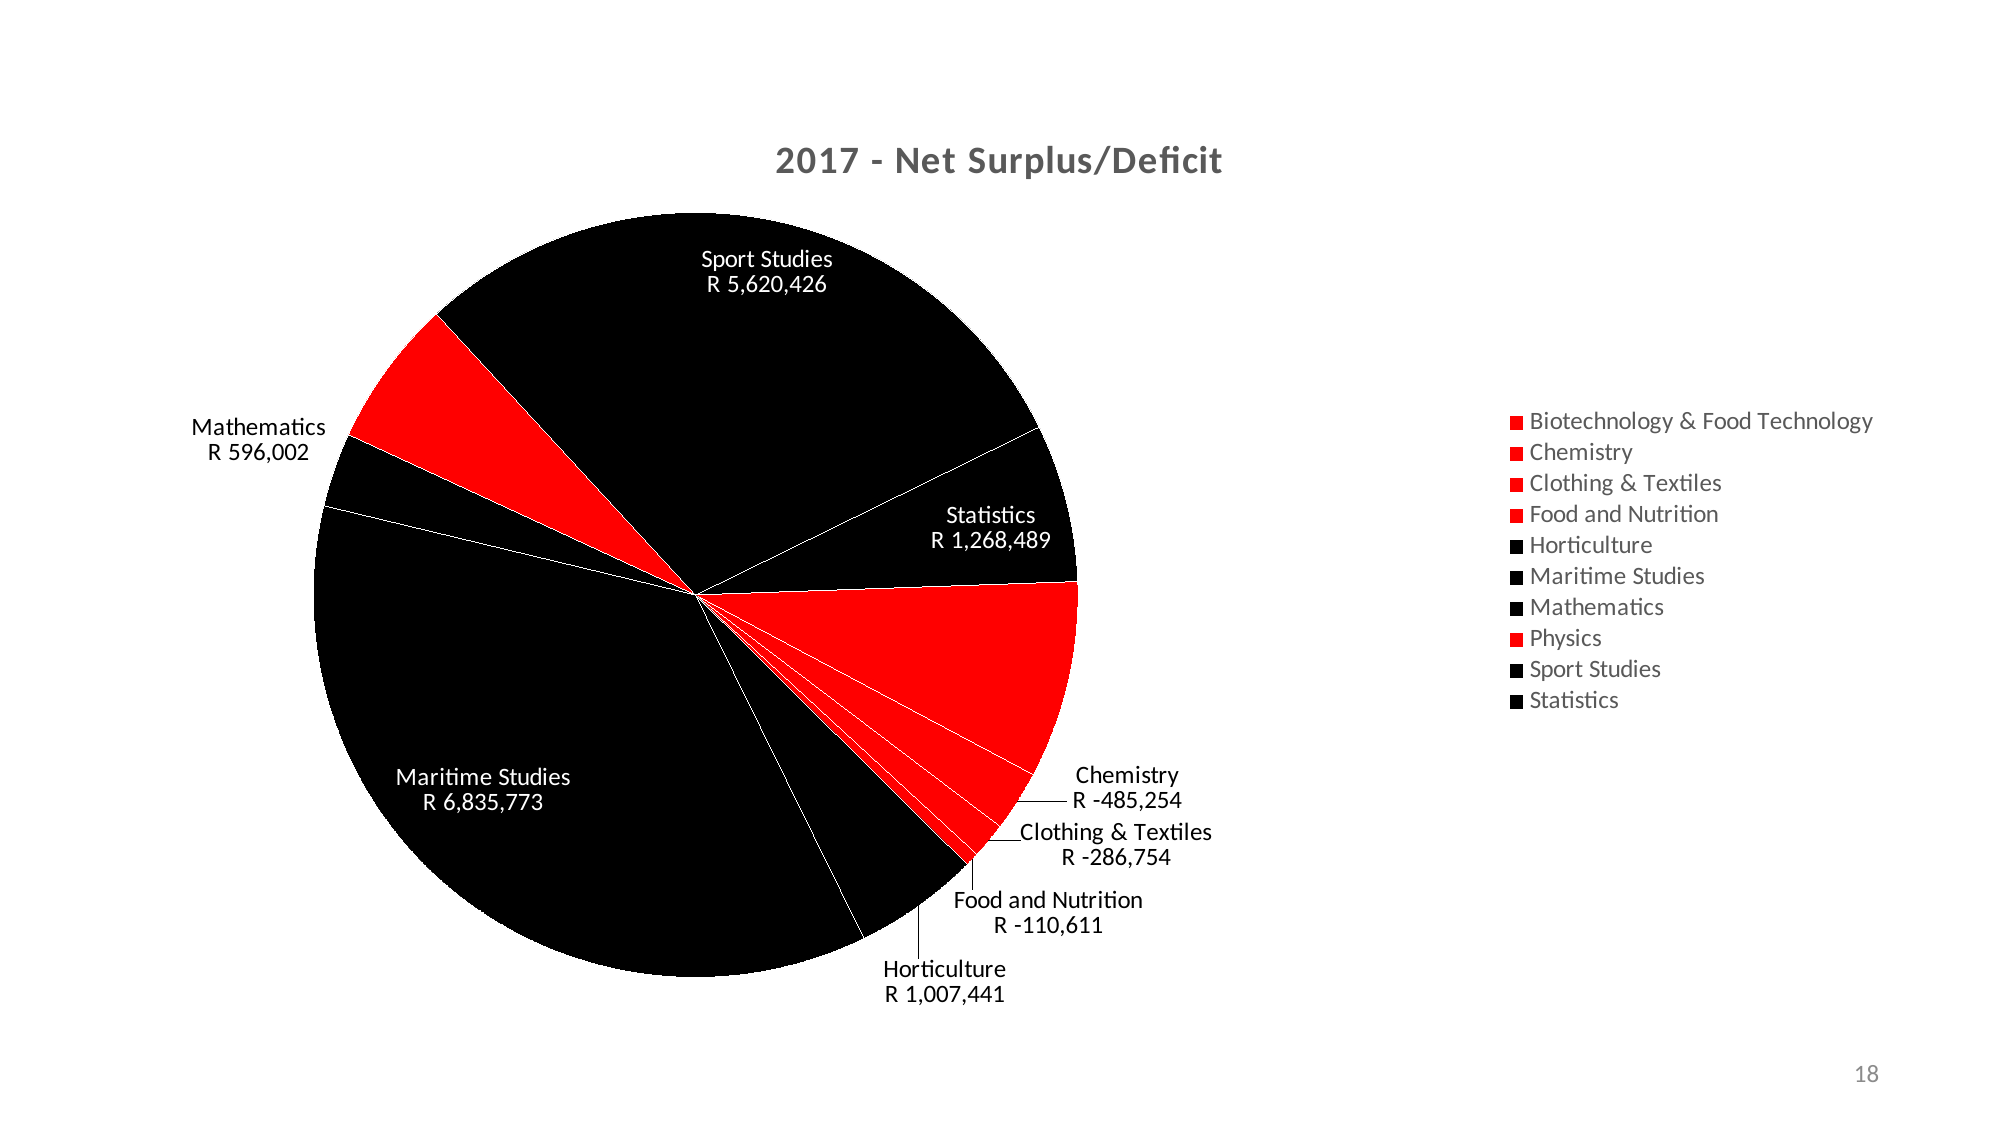

### Chart: 2017 - Net Surplus/Deficit

| Category | Nett Surplus/Deficit |
|---|---|
| Biotechnology & Food Technology | -1581904.0 |
| Chemistry | -485254.0 |
| Clothing & Textiles | -286754.0 |
| Food and Nutrition | -110611.0 |
| Horticulture | 1007441.0 |
| Maritime Studies | 6835773.0 |
| Mathematics | 596002.0 |
| Physics | -1187938.0 |
| Sport Studies | 5620426.0 |
| Statistics | 1268489.0 |
18